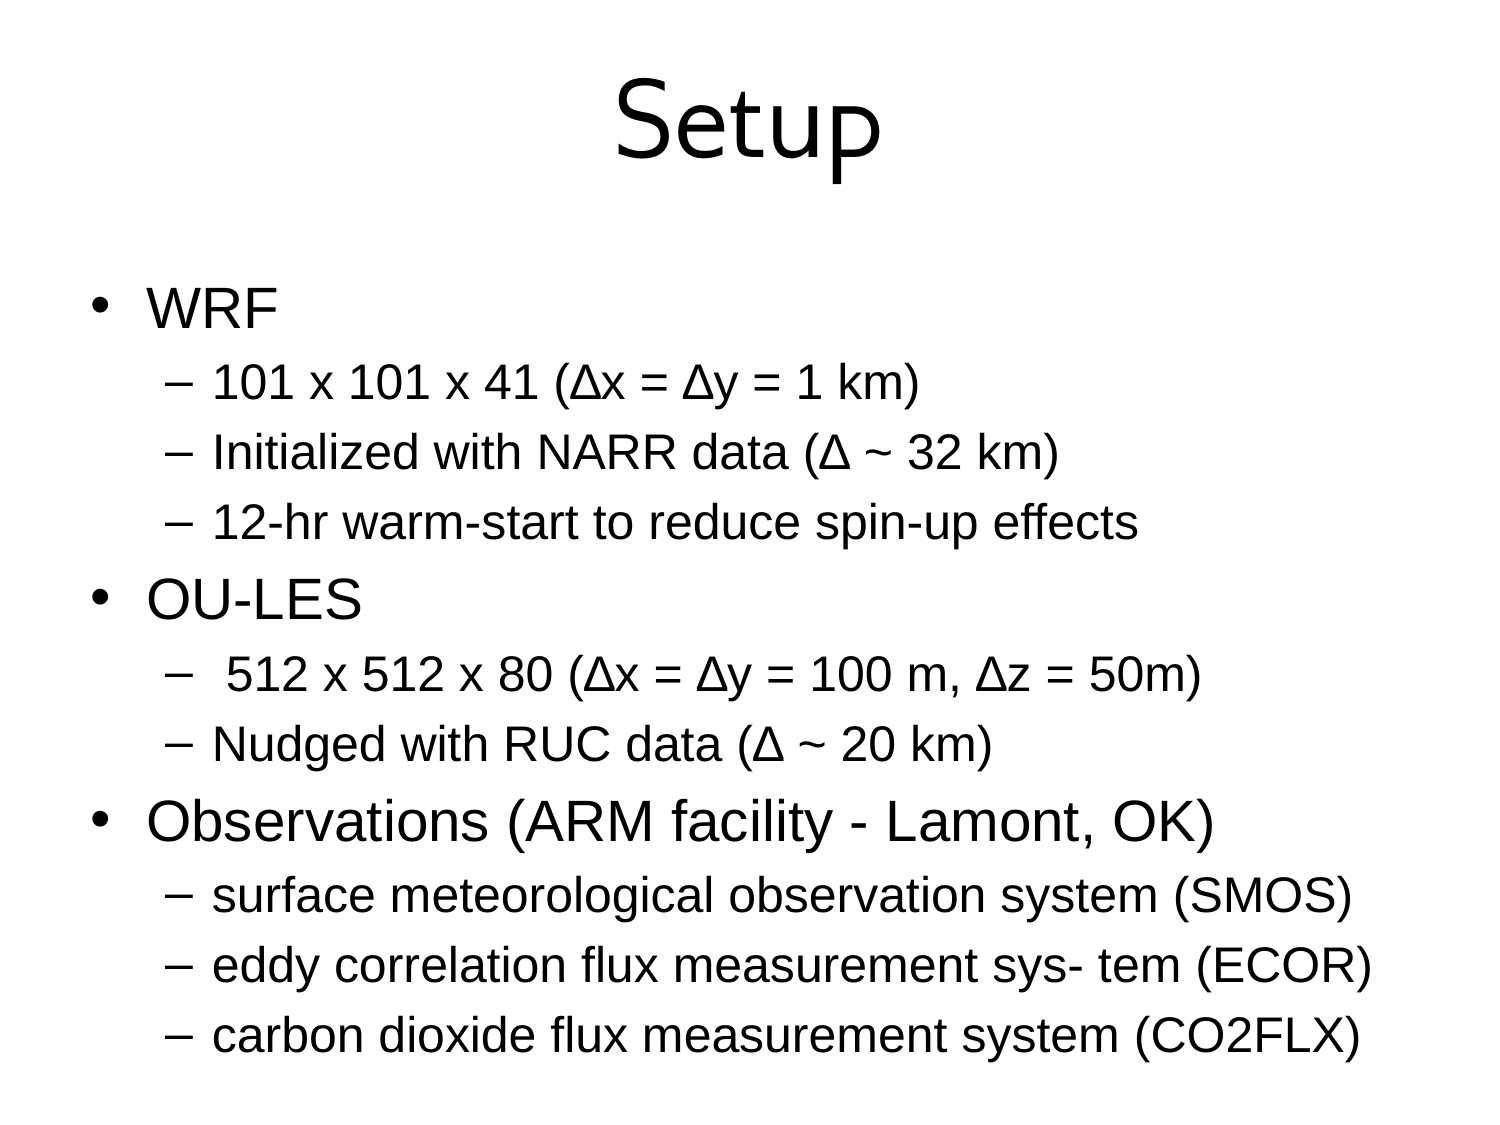

# Setup
WRF
101 x 101 x 41 (∆x = ∆y = 1 km)
Initialized with NARR data (∆ ~ 32 km)
12-hr warm-start to reduce spin-up effects
OU-LES
 512 x 512 x 80 (∆x = ∆y = 100 m, ∆z = 50m)
Nudged with RUC data (∆ ~ 20 km)
Observations (ARM facility - Lamont, OK)
surface meteorological observation system (SMOS)
eddy correlation flux measurement sys- tem (ECOR)
carbon dioxide flux measurement system (CO2FLX)